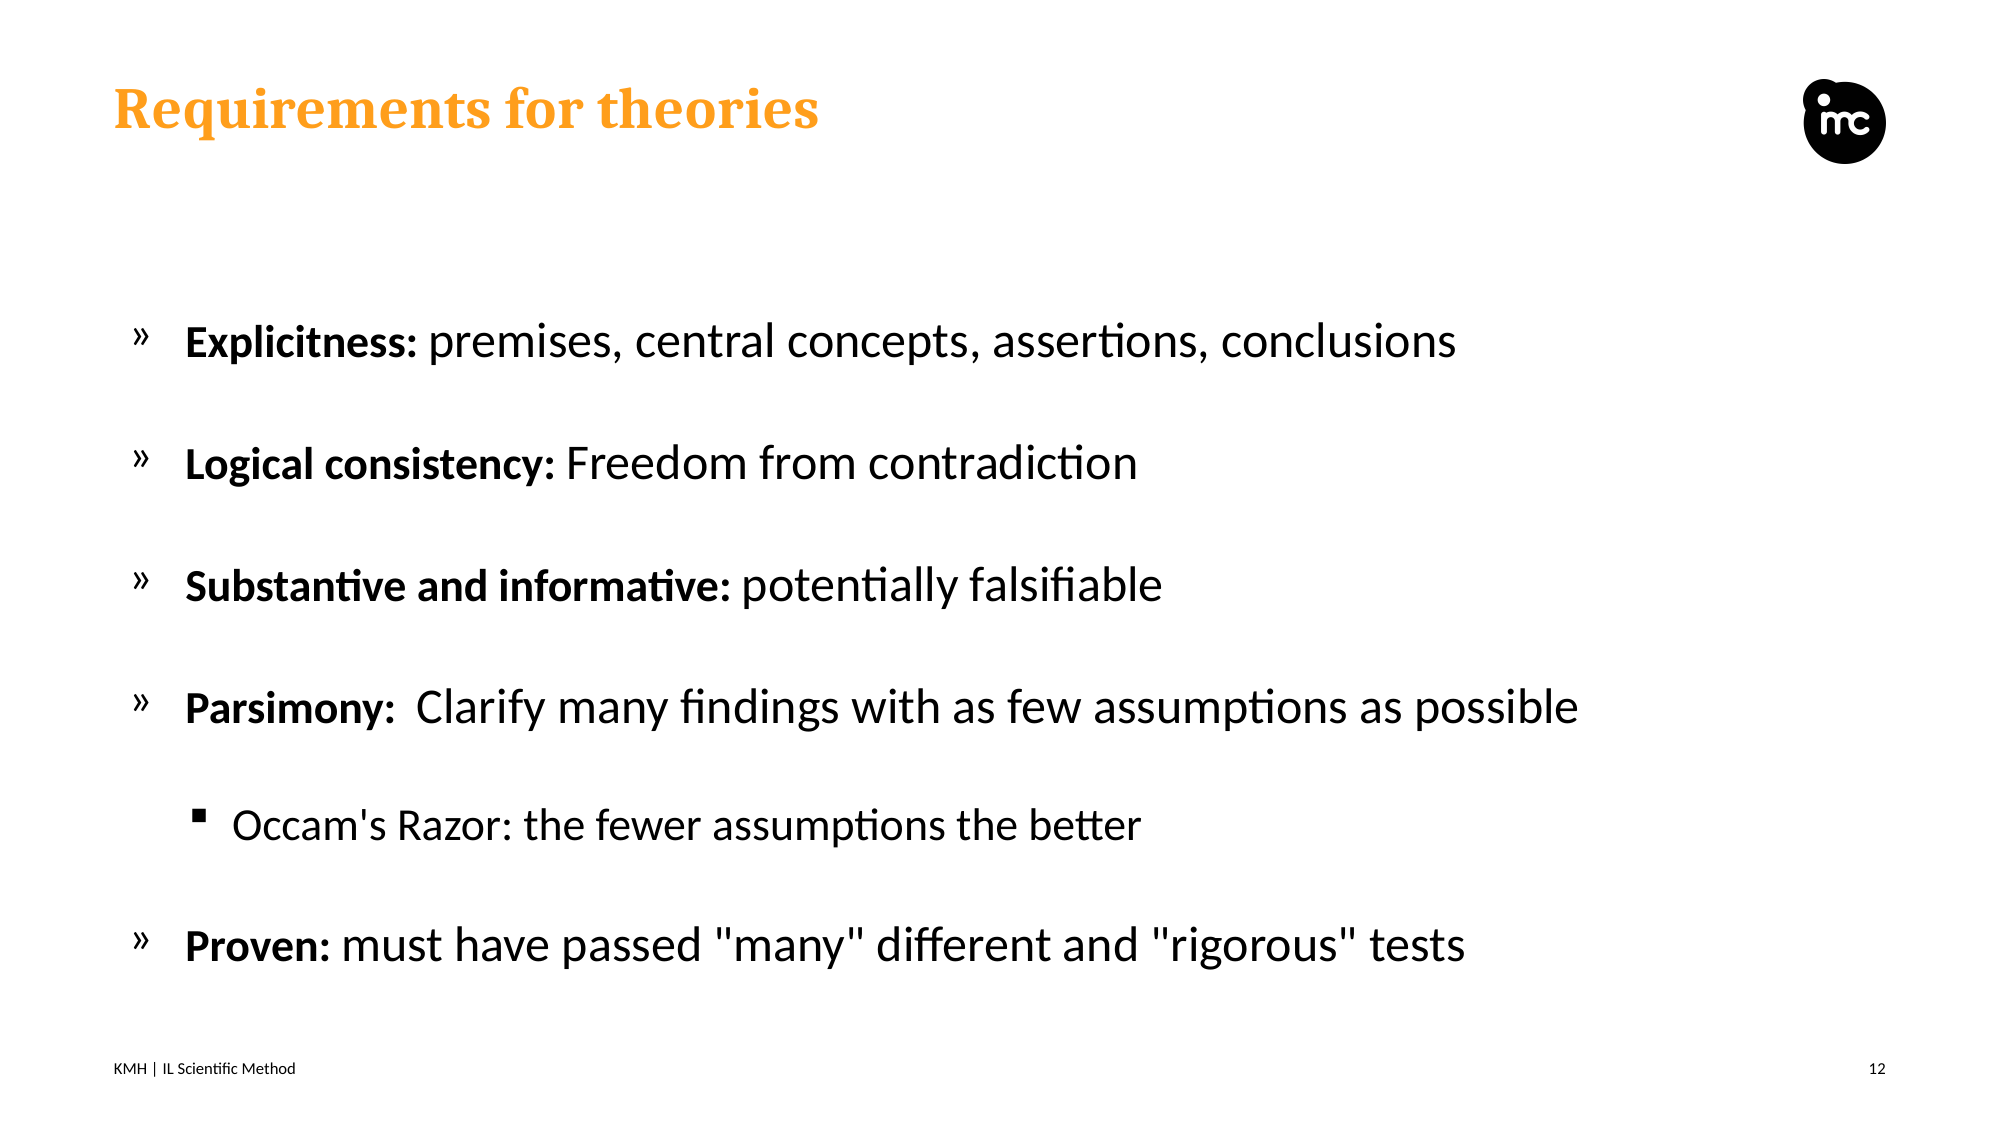

# Requirements for theories
Explicitness: premises, central concepts, assertions, conclusions
Logical consistency: Freedom from contradiction
Substantive and informative: potentially falsifiable
Parsimony:  Clarify many findings with as few assumptions as possible
Occam's Razor: the fewer assumptions the better
Proven: must have passed "many" different and "rigorous" tests
KMH | IL Scientific Method

12